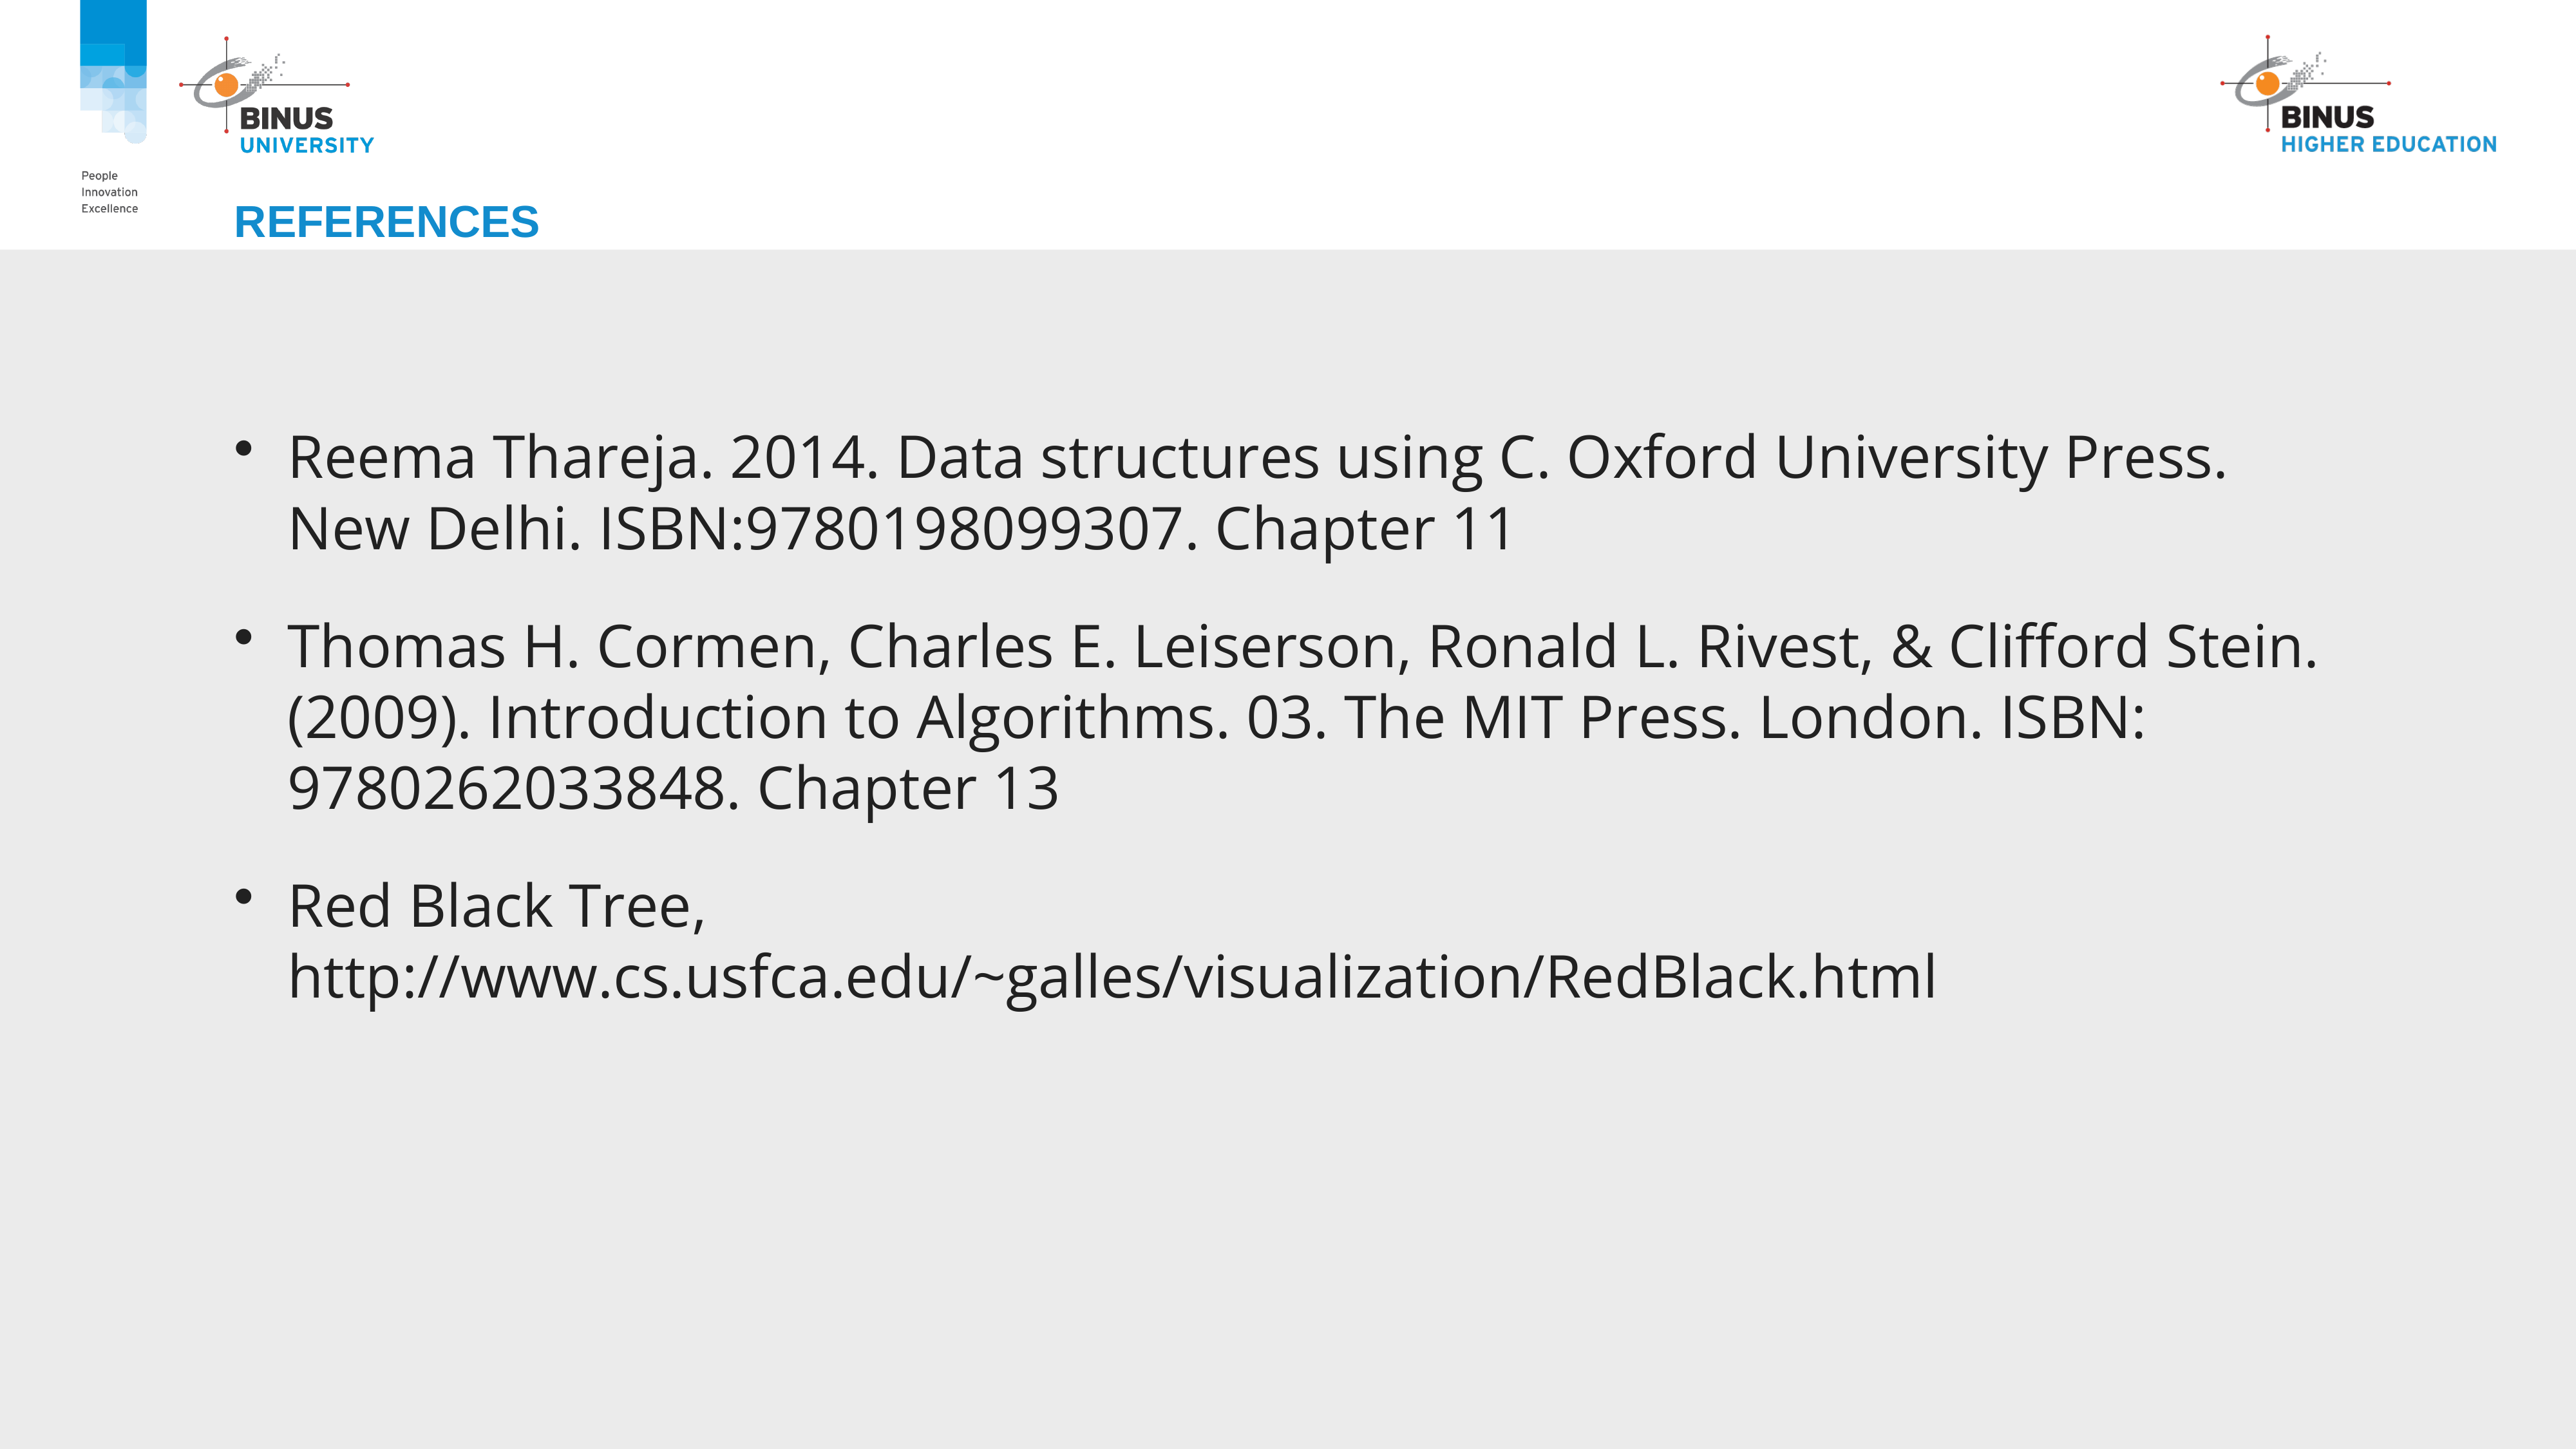

# References

Reema Thareja. 2014. Data structures using C. Oxford University Press. New Delhi. ISBN:9780198099307. Chapter 11
Thomas H. Cormen, Charles E. Leiserson, Ronald L. Rivest, & Clifford Stein. (2009). Introduction to Algorithms. 03. The MIT Press. London. ISBN: 9780262033848. Chapter 13
Red Black Tree, http://www.cs.usfca.edu/~galles/visualization/RedBlack.html